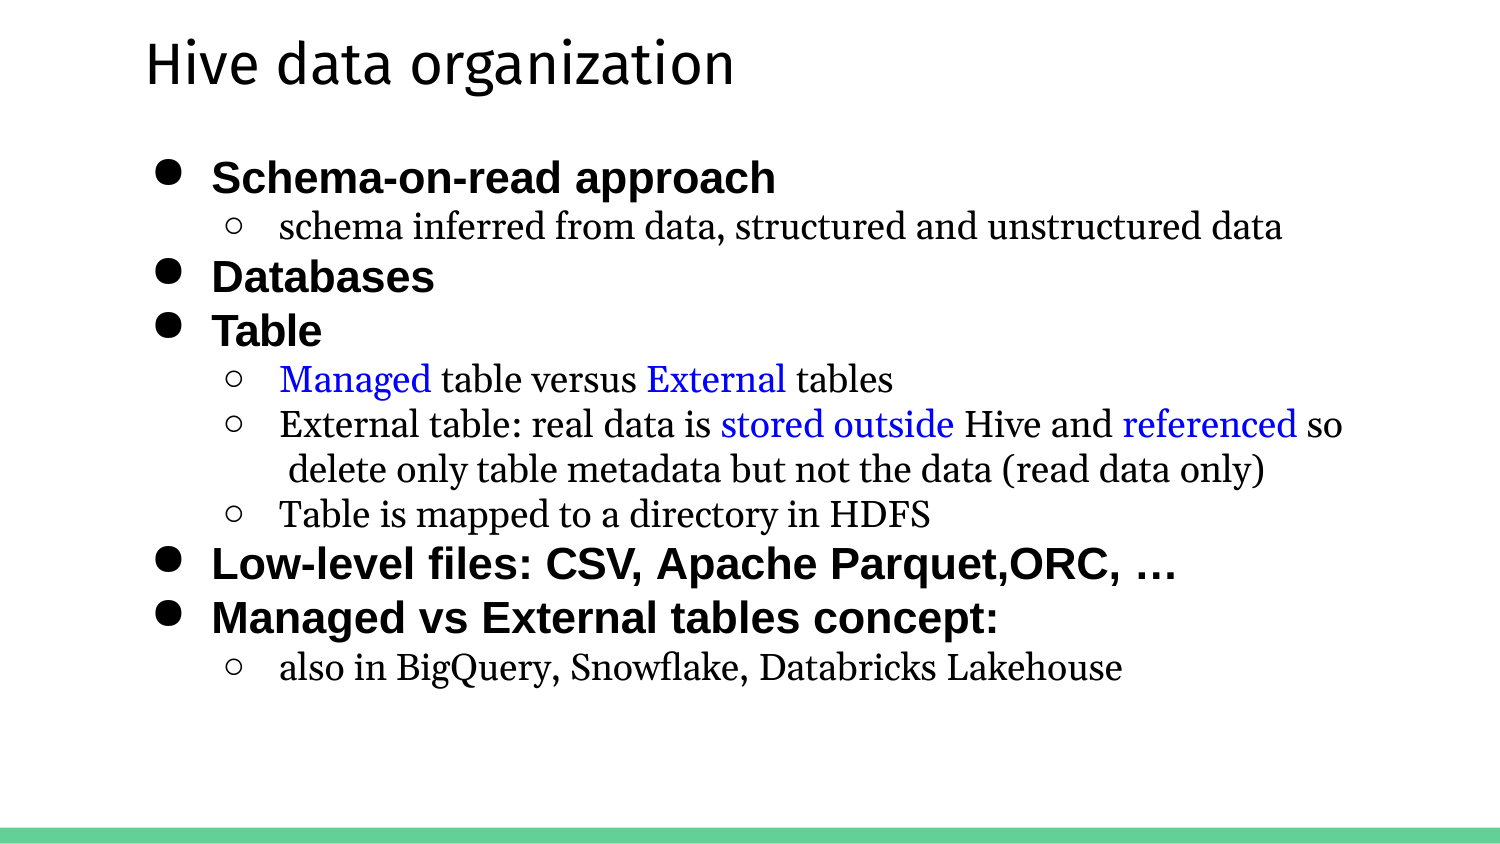

# Hive data organization
Schema-on-read approach
schema inferred from data, structured and unstructured data
Databases
Table
Managed table versus External tables
External table: real data is stored outside Hive and referenced so  delete only table metadata but not the data (read data only)
Table is mapped to a directory in HDFS
Low-level files: CSV, Apache Parquet,ORC, …
Managed vs External tables concept:
also in BigQuery, Snowflake, Databricks Lakehouse